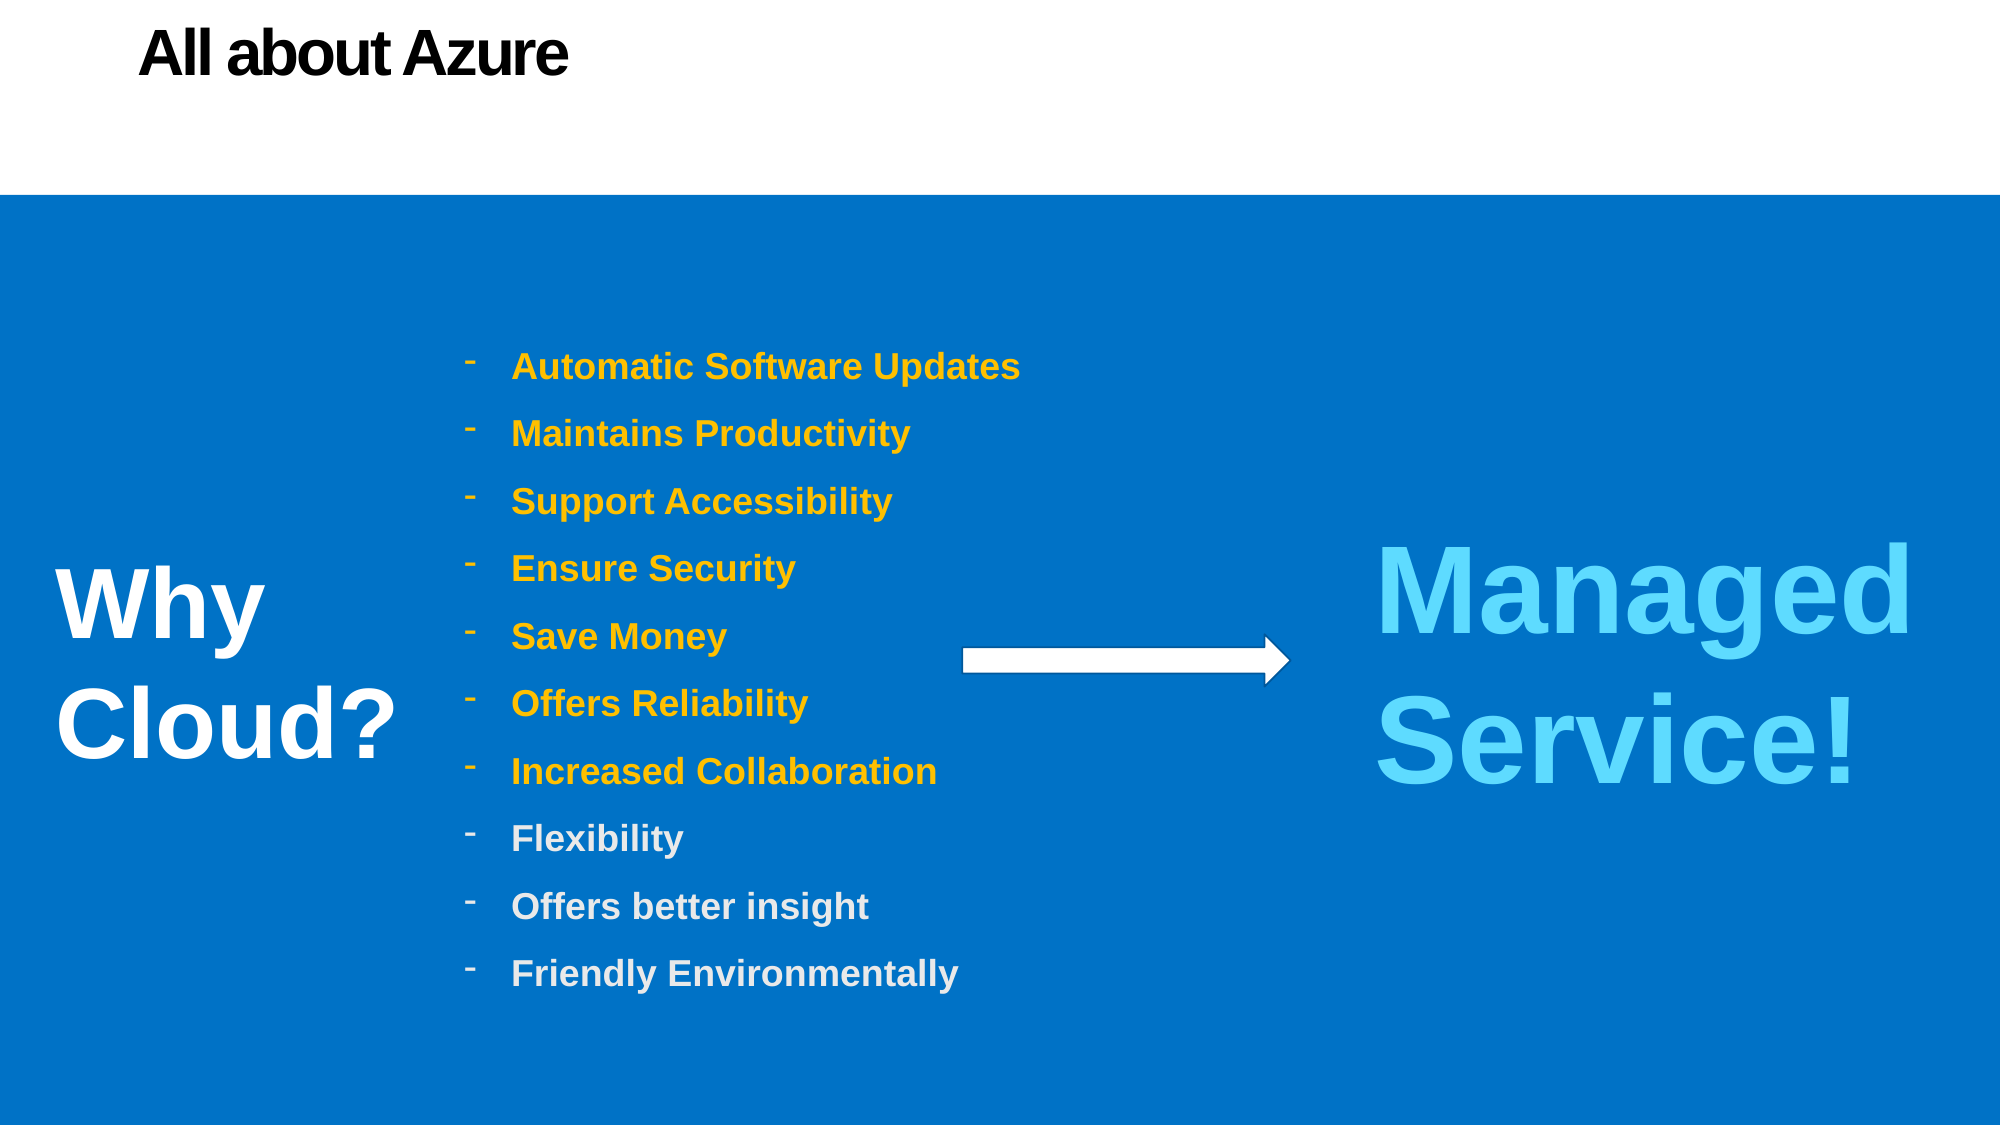

# All about Azure

Automatic Software Updates
Maintains Productivity
Support Accessibility
Ensure Security
Save Money
Offers Reliability
Increased Collaboration
Flexibility
Offers better insight
Friendly Environmentally
Managed
Service!
Why Cloud?